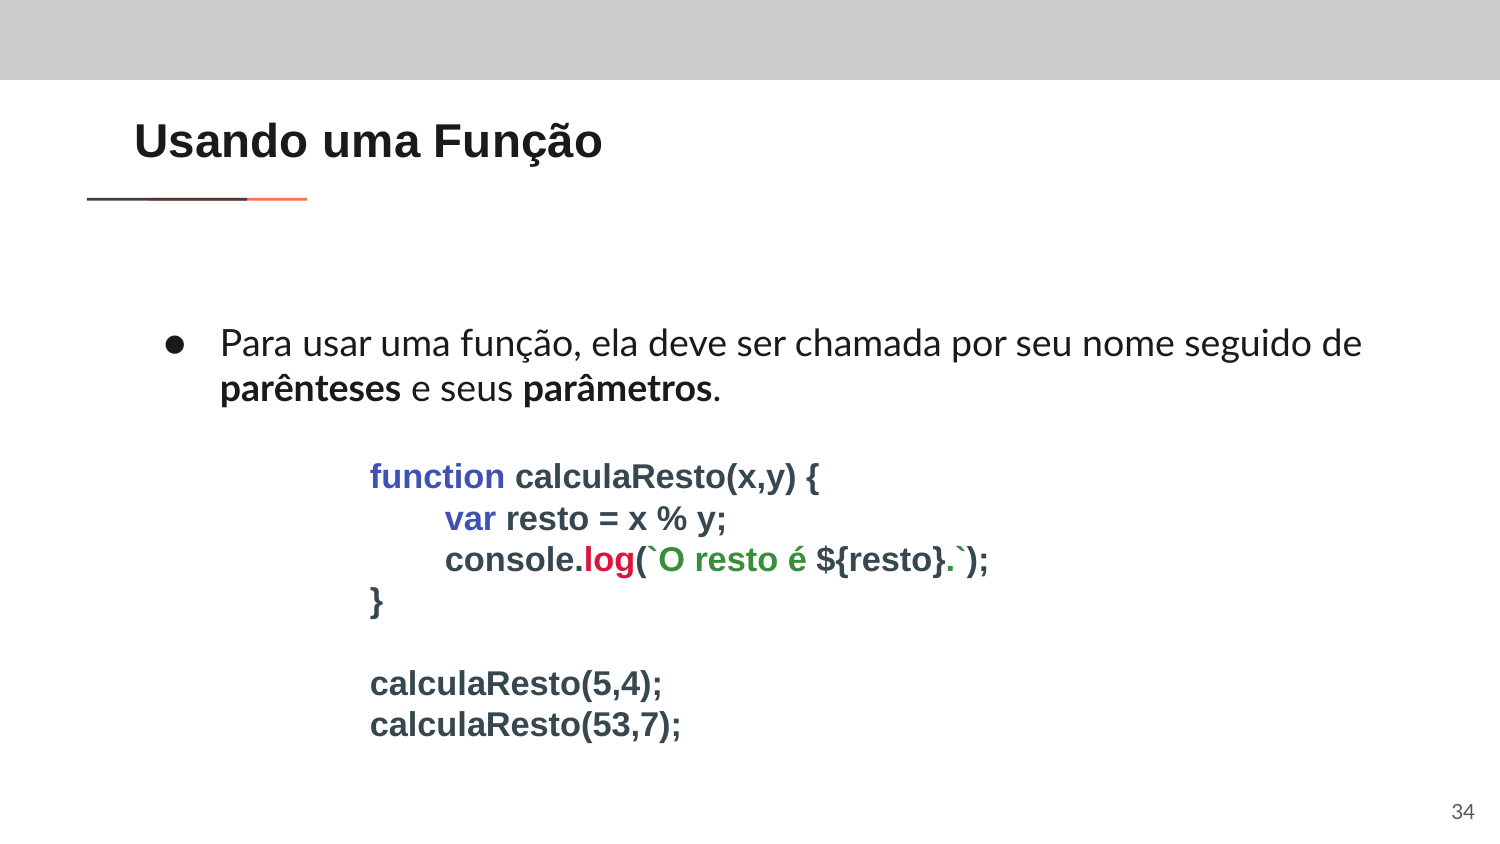

# Usando uma Função

Para usar uma função, ela deve ser chamada por seu nome seguido de parênteses e seus parâmetros.

function calculaResto(x,y) {
var resto = x % y;
console.log(`O resto é ${resto}.`);
}

calculaResto(5,4);
calculaResto(53,7);
34